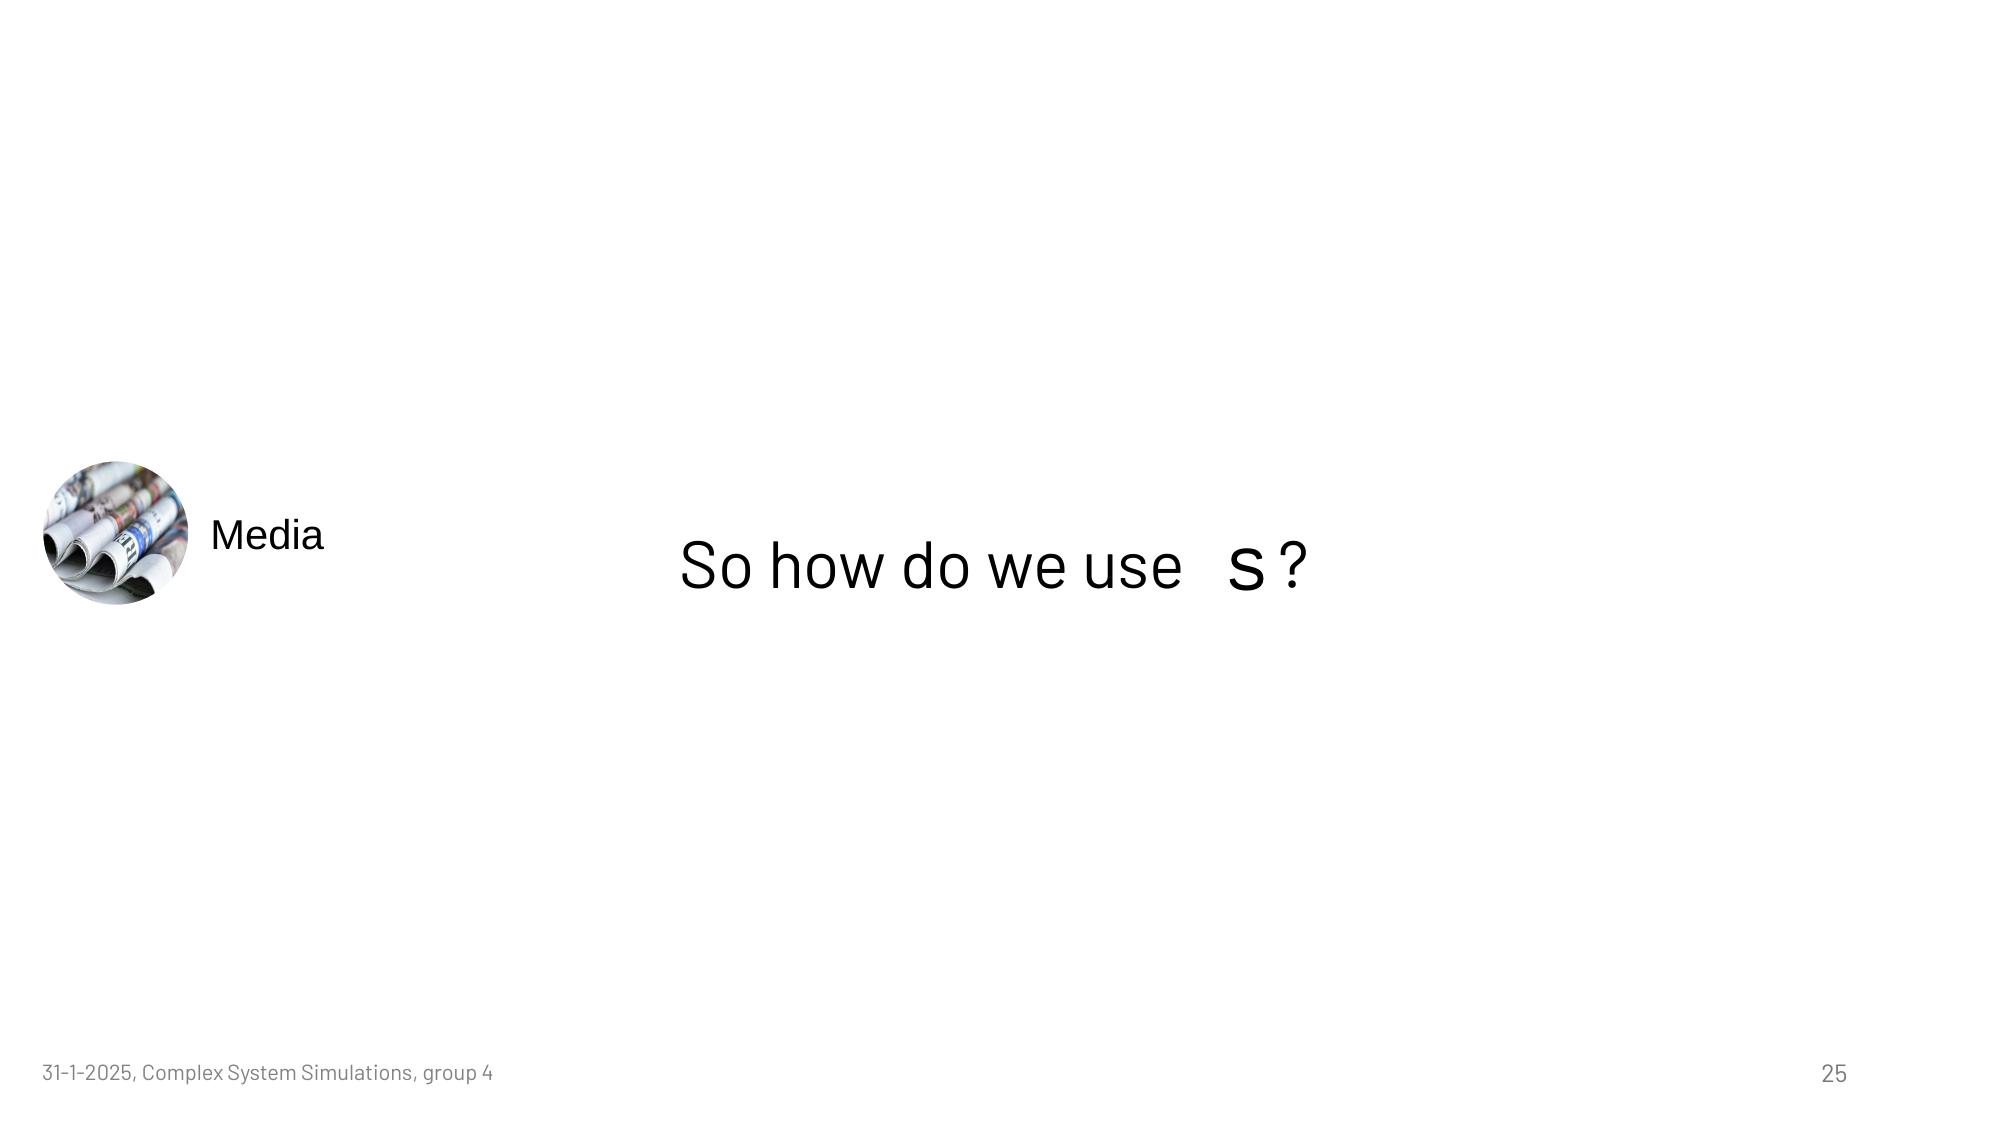

Media
So how do we use       ?
S
S
25
31-1-2025, Complex System Simulations, group 4